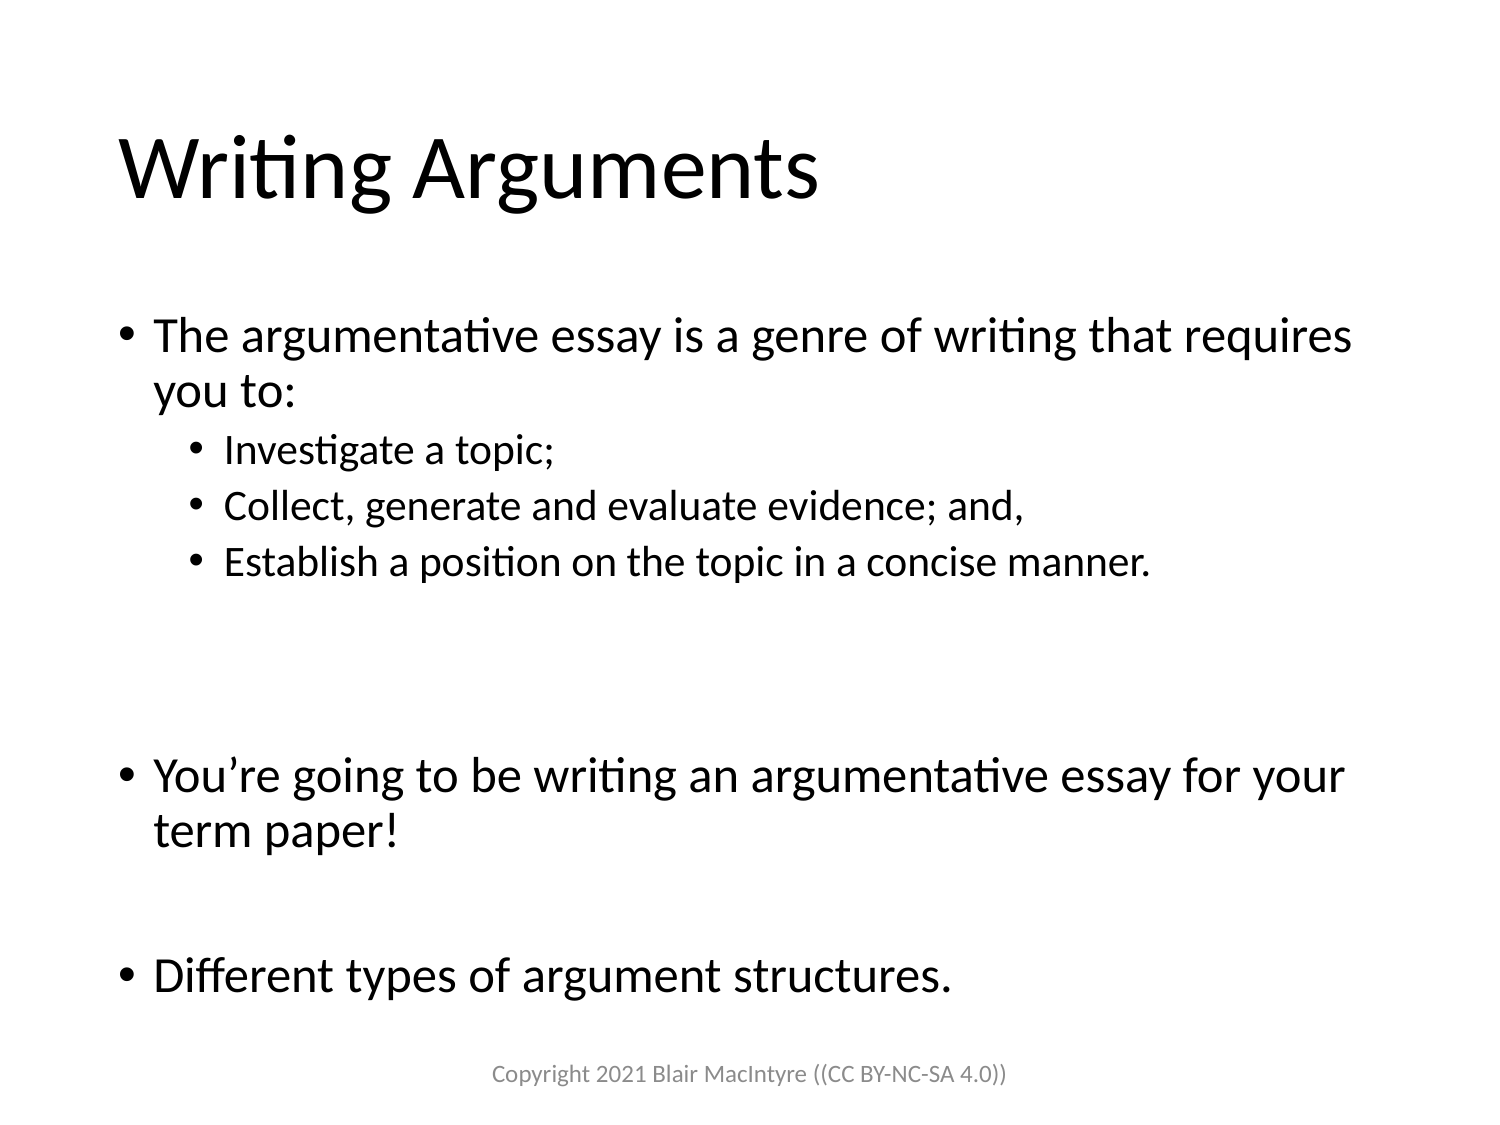

# Writing Arguments
The argumentative essay is a genre of writing that requires you to:
Investigate a topic;
Collect, generate and evaluate evidence; and,
Establish a position on the topic in a concise manner.

You’re going to be writing an argumentative essay for your term paper!

Different types of argument structures.
Copyright 2021 Blair MacIntyre ((CC BY-NC-SA 4.0))